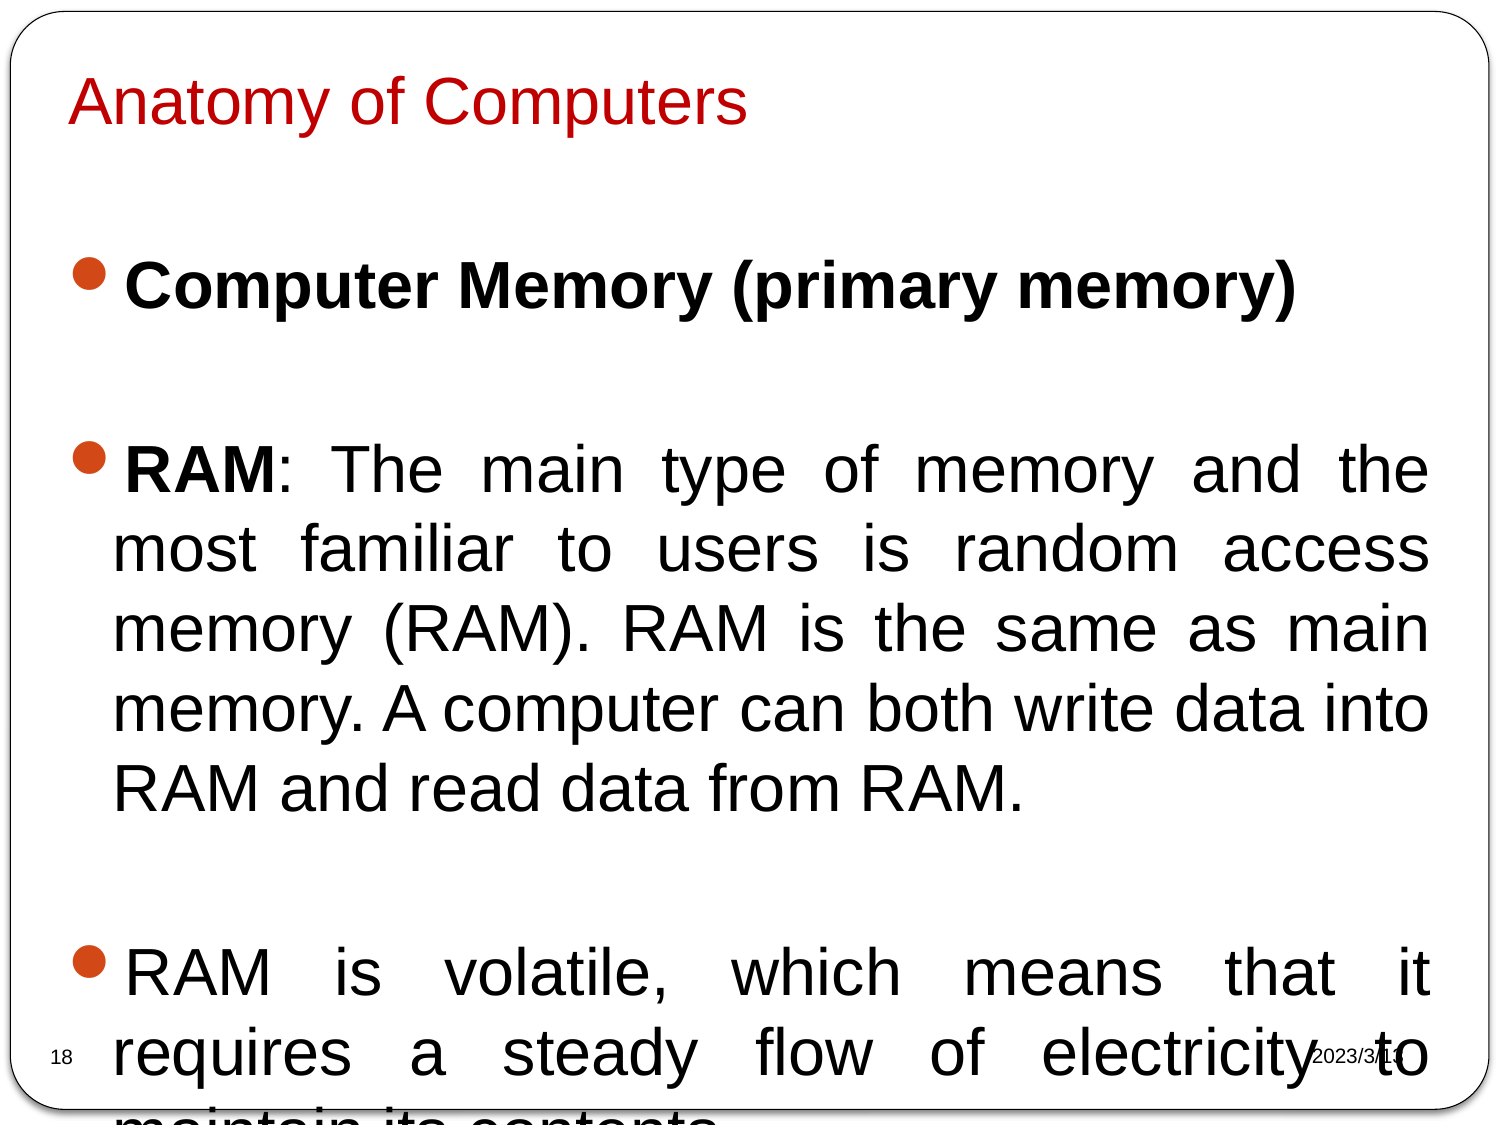

Anatomy of Computers

Computer Memory (primary memory)

RAM: The main type of memory and the most familiar to users is random access memory (RAM). RAM is the same as main memory. A computer can both write data into RAM and read data from RAM.

RAM is volatile, which means that it requires a steady flow of electricity to maintain its contents.

2023/3/13
18